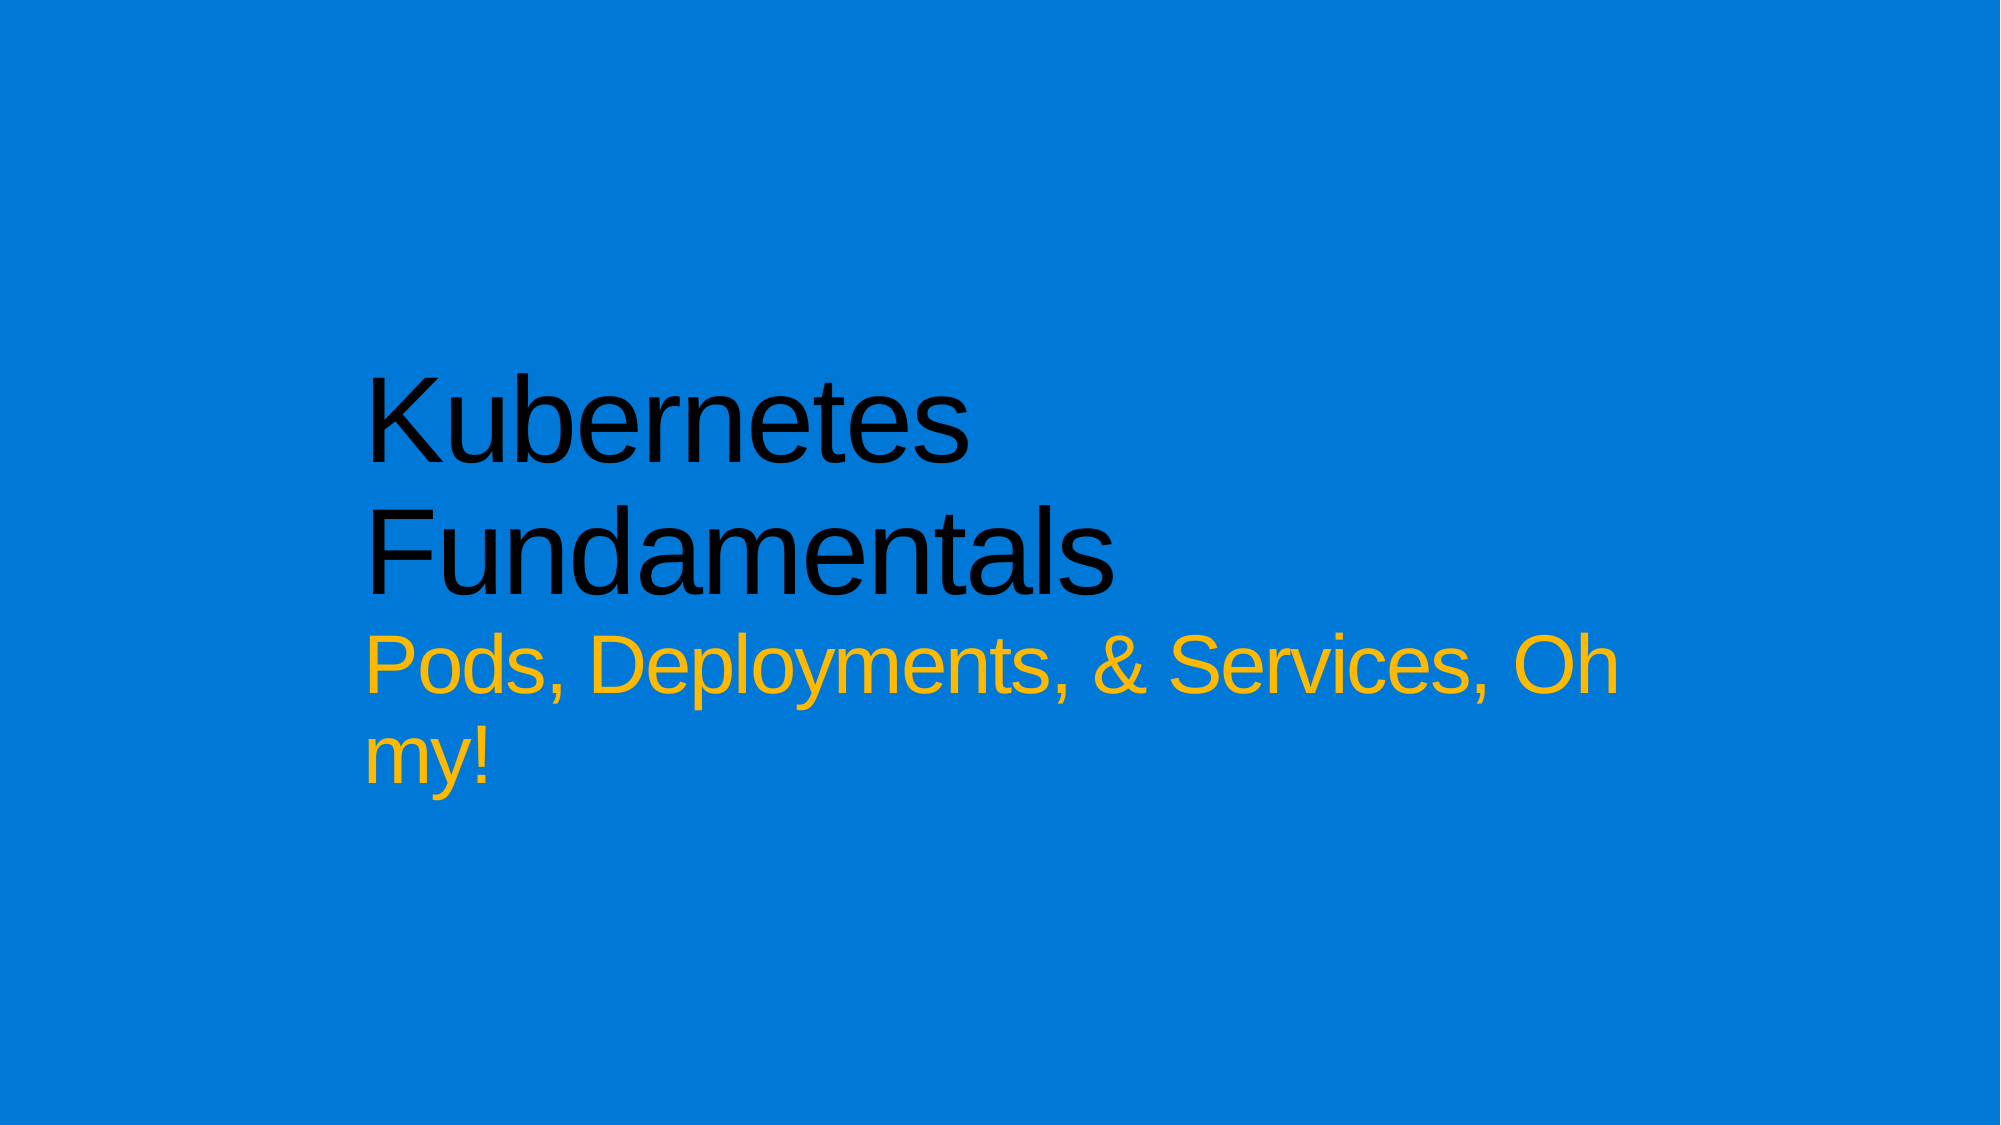

# Kubernetes Fundamentals Pods, Deployments, & Services, Oh my!